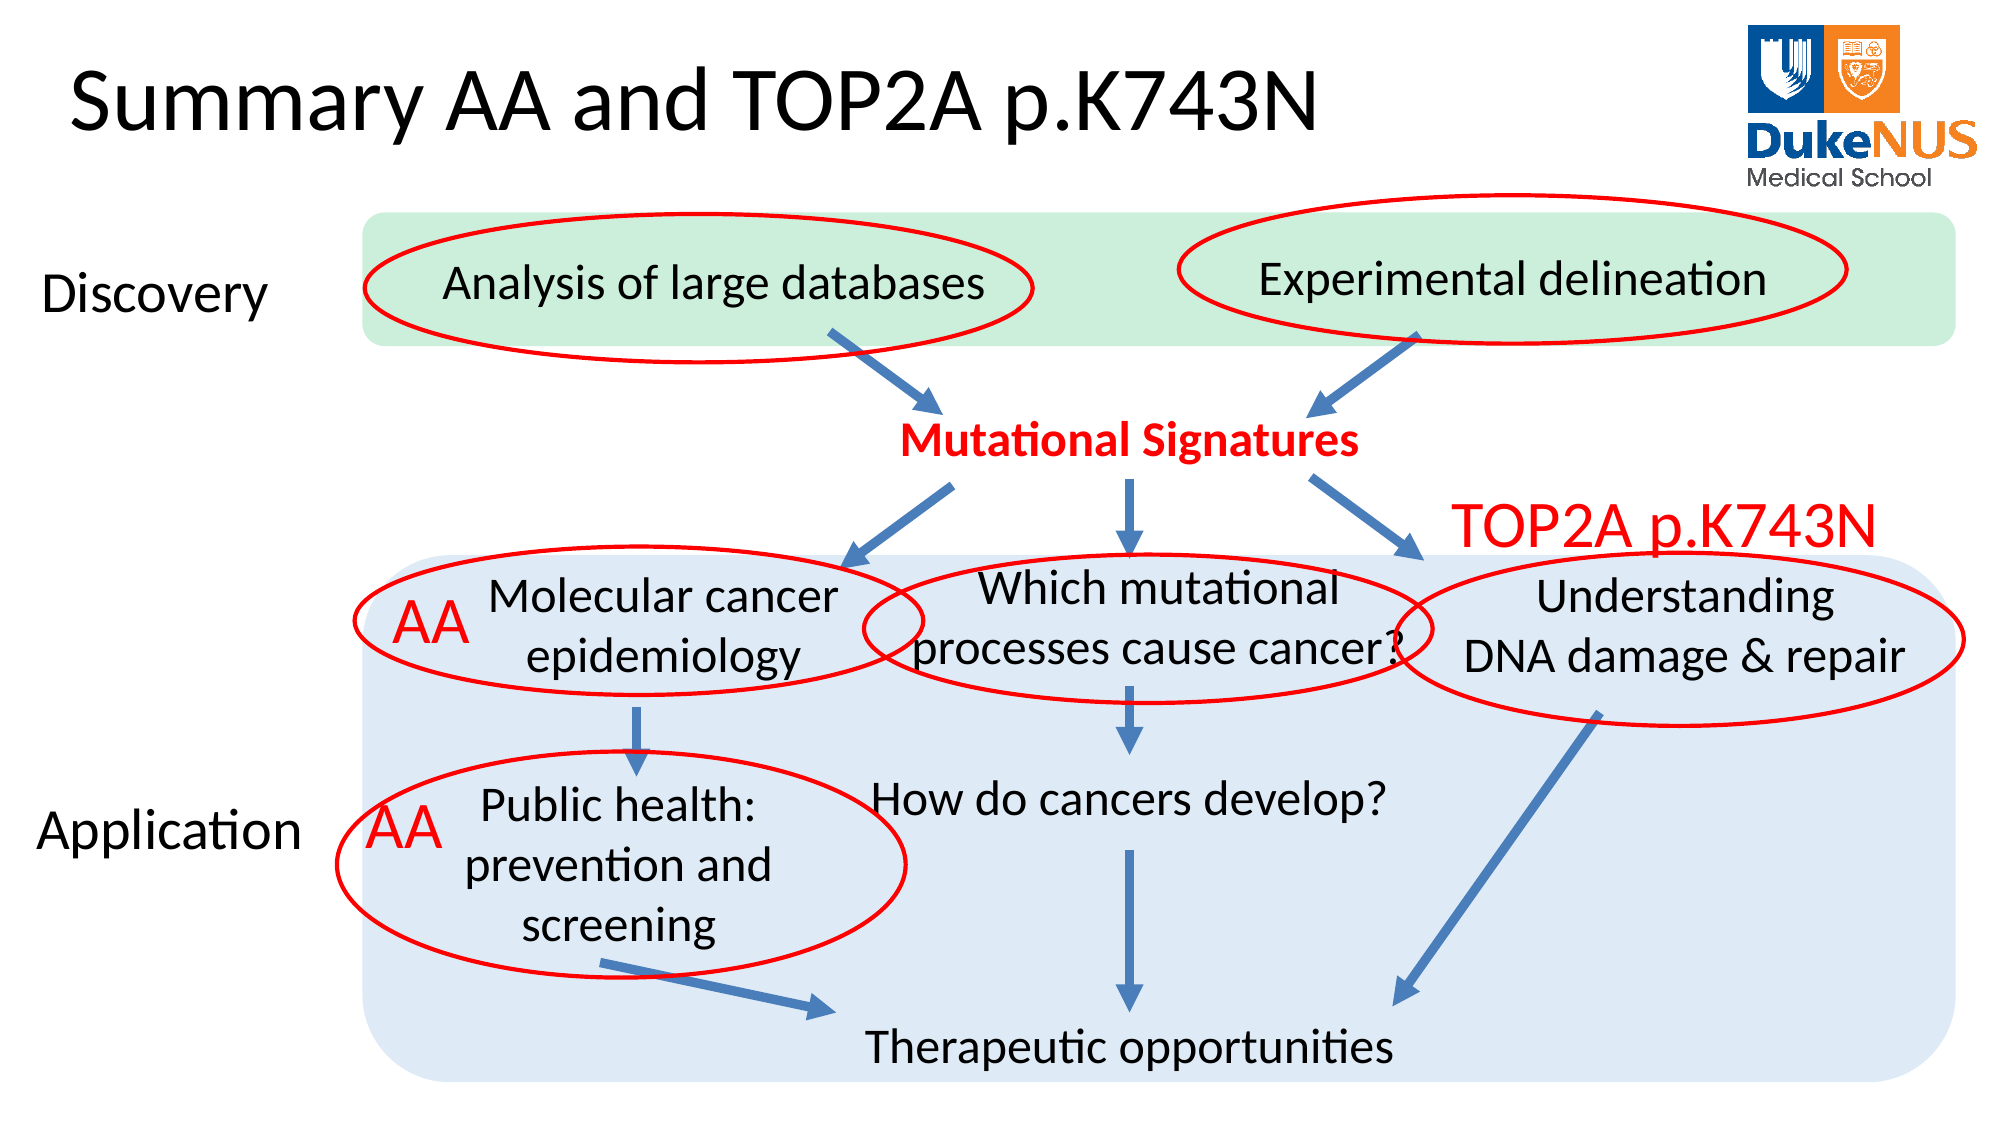

# Summary AA and TOP2A p.K743N

Experimental delineation
Analysis of large databases
Discovery
Mutational Signatures
TOP2A p.K743N

Which mutational processes cause cancer?

Understanding
DNA damage & repair

Molecular cancer epidemiology
AA
Public health: prevention and screening

How do cancers develop?
AA
Application
Therapeutic opportunities